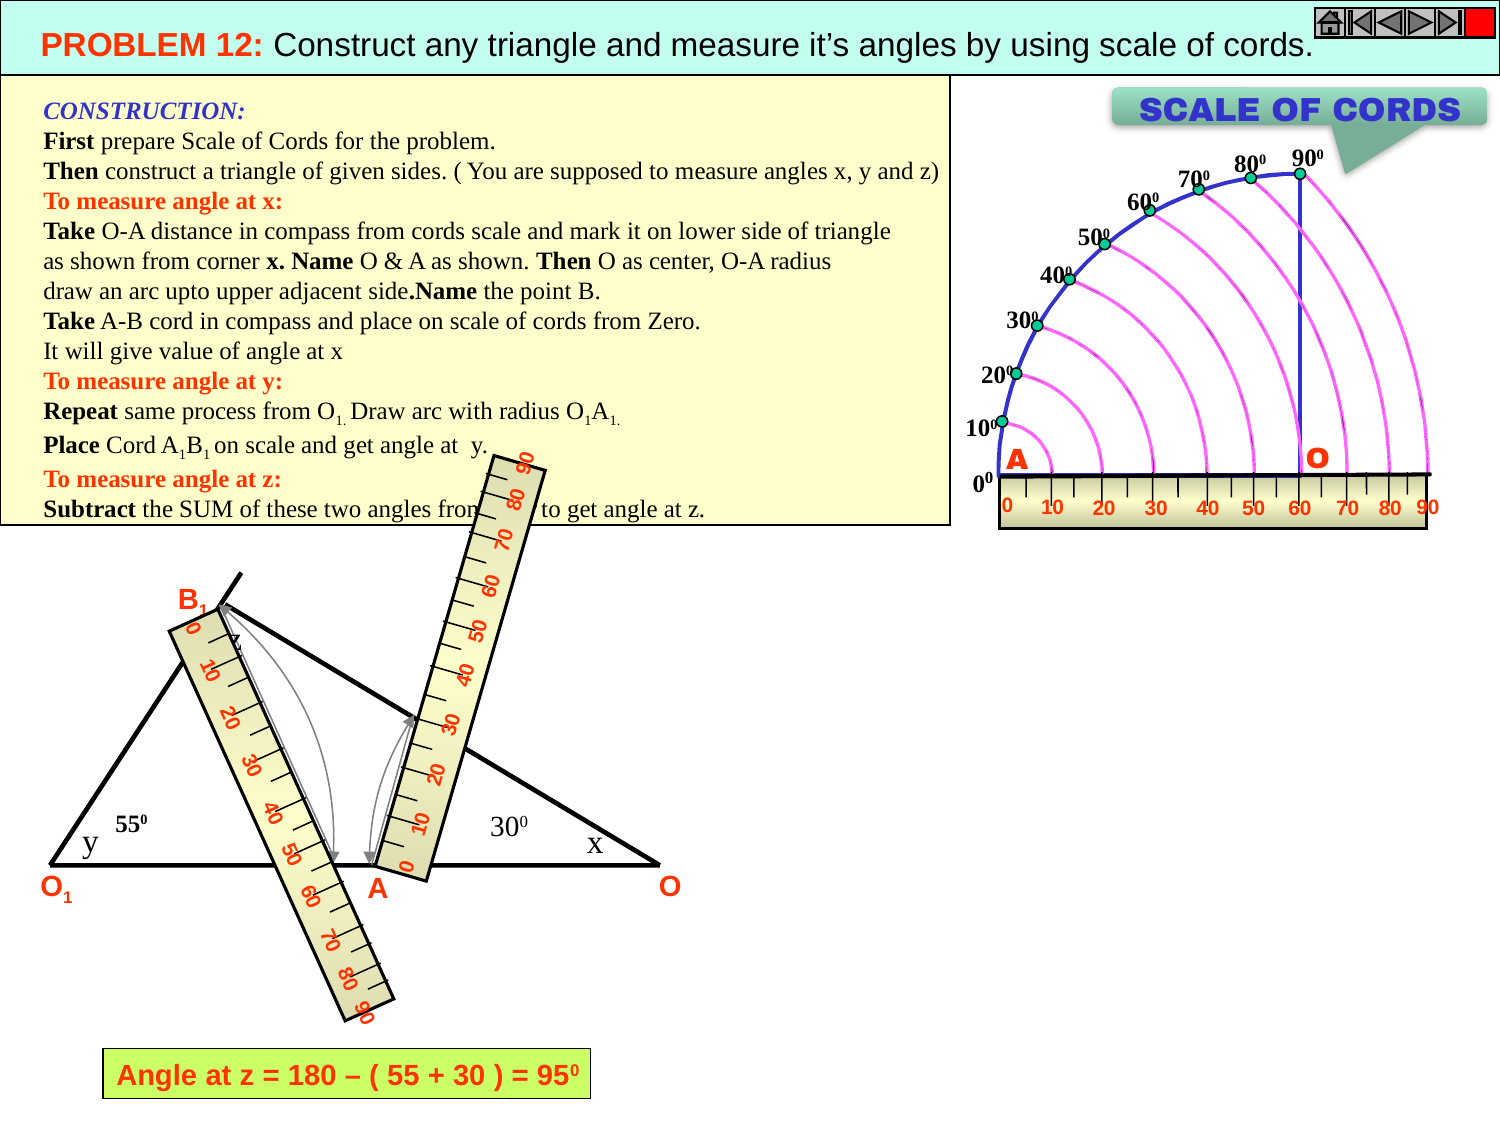

PROBLEM 12: Construct any triangle and measure it’s angles by using scale of cords.

CONSTRUCTION:
First prepare Scale of Cords for the problem.
Then construct a triangle of given sides. ( You are supposed to measure angles x, y and z)
To measure angle at x:
Take O-A distance in compass from cords scale and mark it on lower side of triangle
as shown from corner x. Name O & A as shown. Then O as center, O-A radius
draw an arc upto upper adjacent side.Name the point B.
Take A-B cord in compass and place on scale of cords from Zero.
It will give value of angle at x
To measure angle at y:
Repeat same process from O1. Draw arc with radius O1A1.
Place Cord A1B1 on scale and get angle at  y.
To measure angle at z:
Subtract the SUM of these two angles from 1800 to get angle at z.
SCALE OF CORDS

900
800
700

600

500

400

300

200

O
A
00

0
10
90
20
30
40
50
60
70
80
100

B1

z

0
10
90
20
30
40
50
60
70
80
B

0
10
90
20
30
40
50
60
70
80
550
300
y
x
O1
A1
O
A

Angle at z = 180 – ( 55 + 30 ) = 950